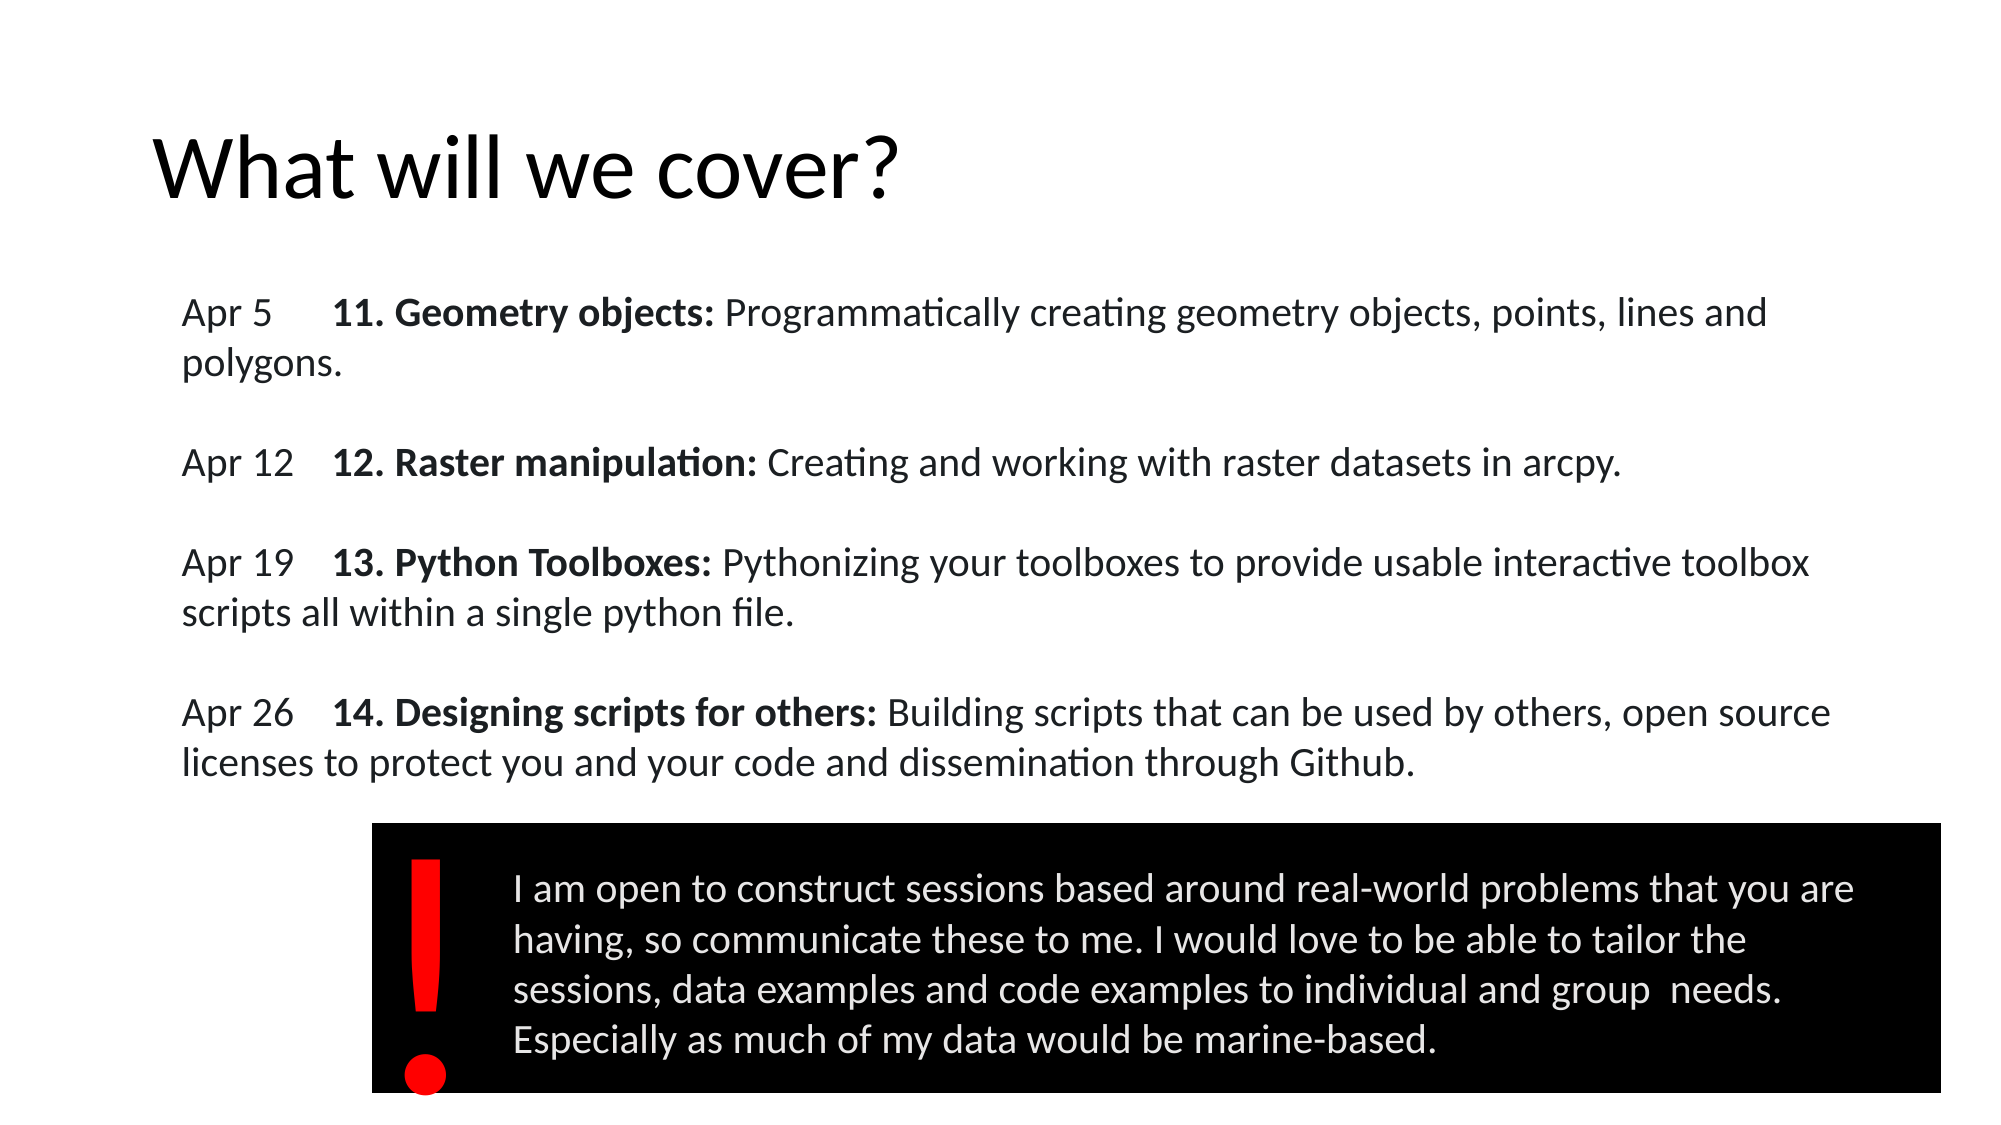

# What will we cover?
Apr 5	11. Geometry objects: Programmatically creating geometry objects, points, lines and polygons.

Apr 12	12. Raster manipulation: Creating and working with raster datasets in arcpy.

Apr 19	13. Python Toolboxes: Pythonizing your toolboxes to provide usable interactive toolbox scripts all within a single python file.

Apr 26	14. Designing scripts for others: Building scripts that can be used by others, open source licenses to protect you and your code and dissemination through Github.
!

I am open to construct sessions based around real-world problems that you are having, so communicate these to me. I would love to be able to tailor the sessions, data examples and code examples to individual and group  needs. Especially as much of my data would be marine-based.